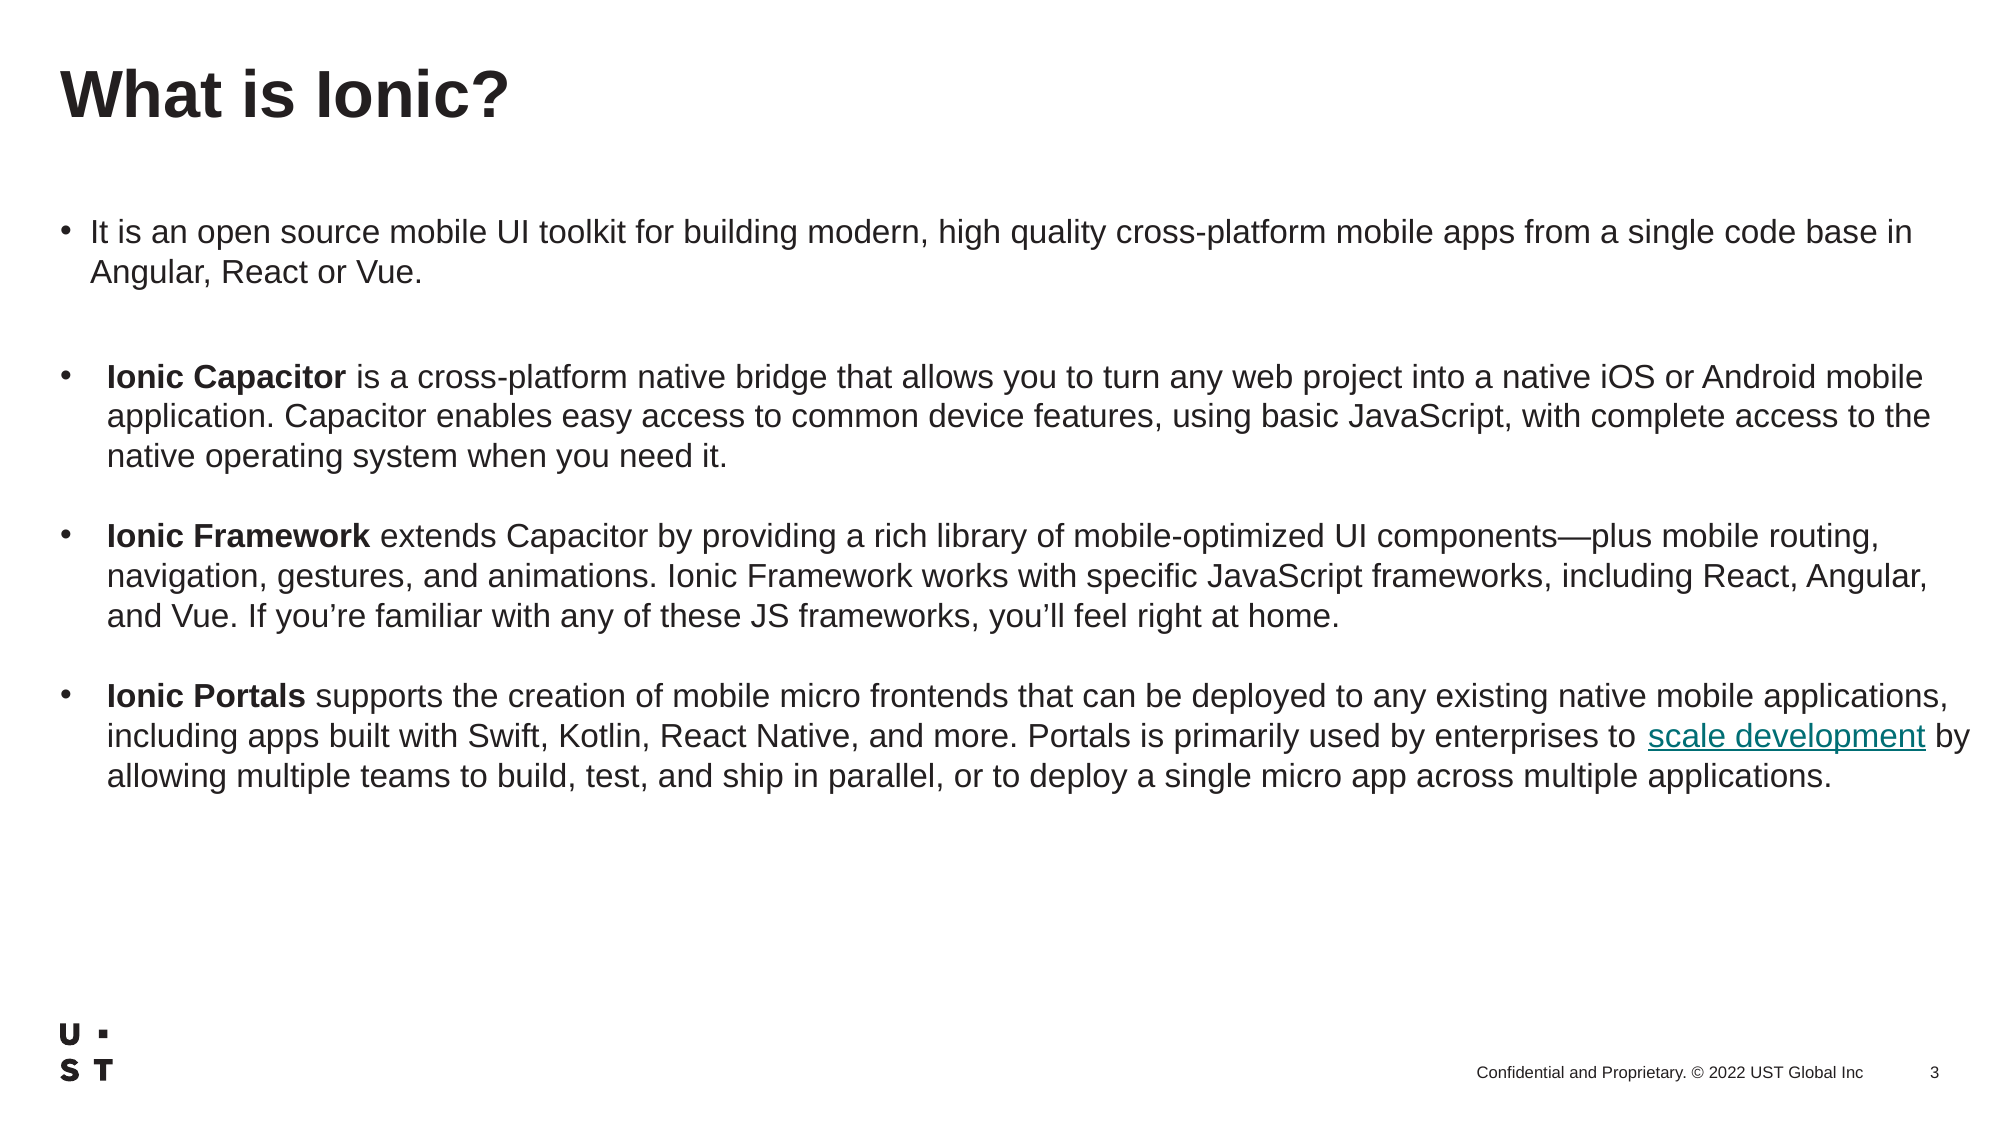

# What is Ionic?
It is an open source mobile UI toolkit for building modern, high quality cross-platform mobile apps from a single code base in Angular, React or Vue.

Ionic Capacitor is a cross-platform native bridge that allows you to turn any web project into a native iOS or Android mobile application. Capacitor enables easy access to common device features, using basic JavaScript, with complete access to the native operating system when you need it.

Ionic Framework extends Capacitor by providing a rich library of mobile-optimized UI components—plus mobile routing, navigation, gestures, and animations. Ionic Framework works with specific JavaScript frameworks, including React, Angular, and Vue. If you’re familiar with any of these JS frameworks, you’ll feel right at home.

Ionic Portals supports the creation of mobile micro frontends that can be deployed to any existing native mobile applications, including apps built with Swift, Kotlin, React Native, and more. Portals is primarily used by enterprises to scale development by allowing multiple teams to build, test, and ship in parallel, or to deploy a single micro app across multiple applications.